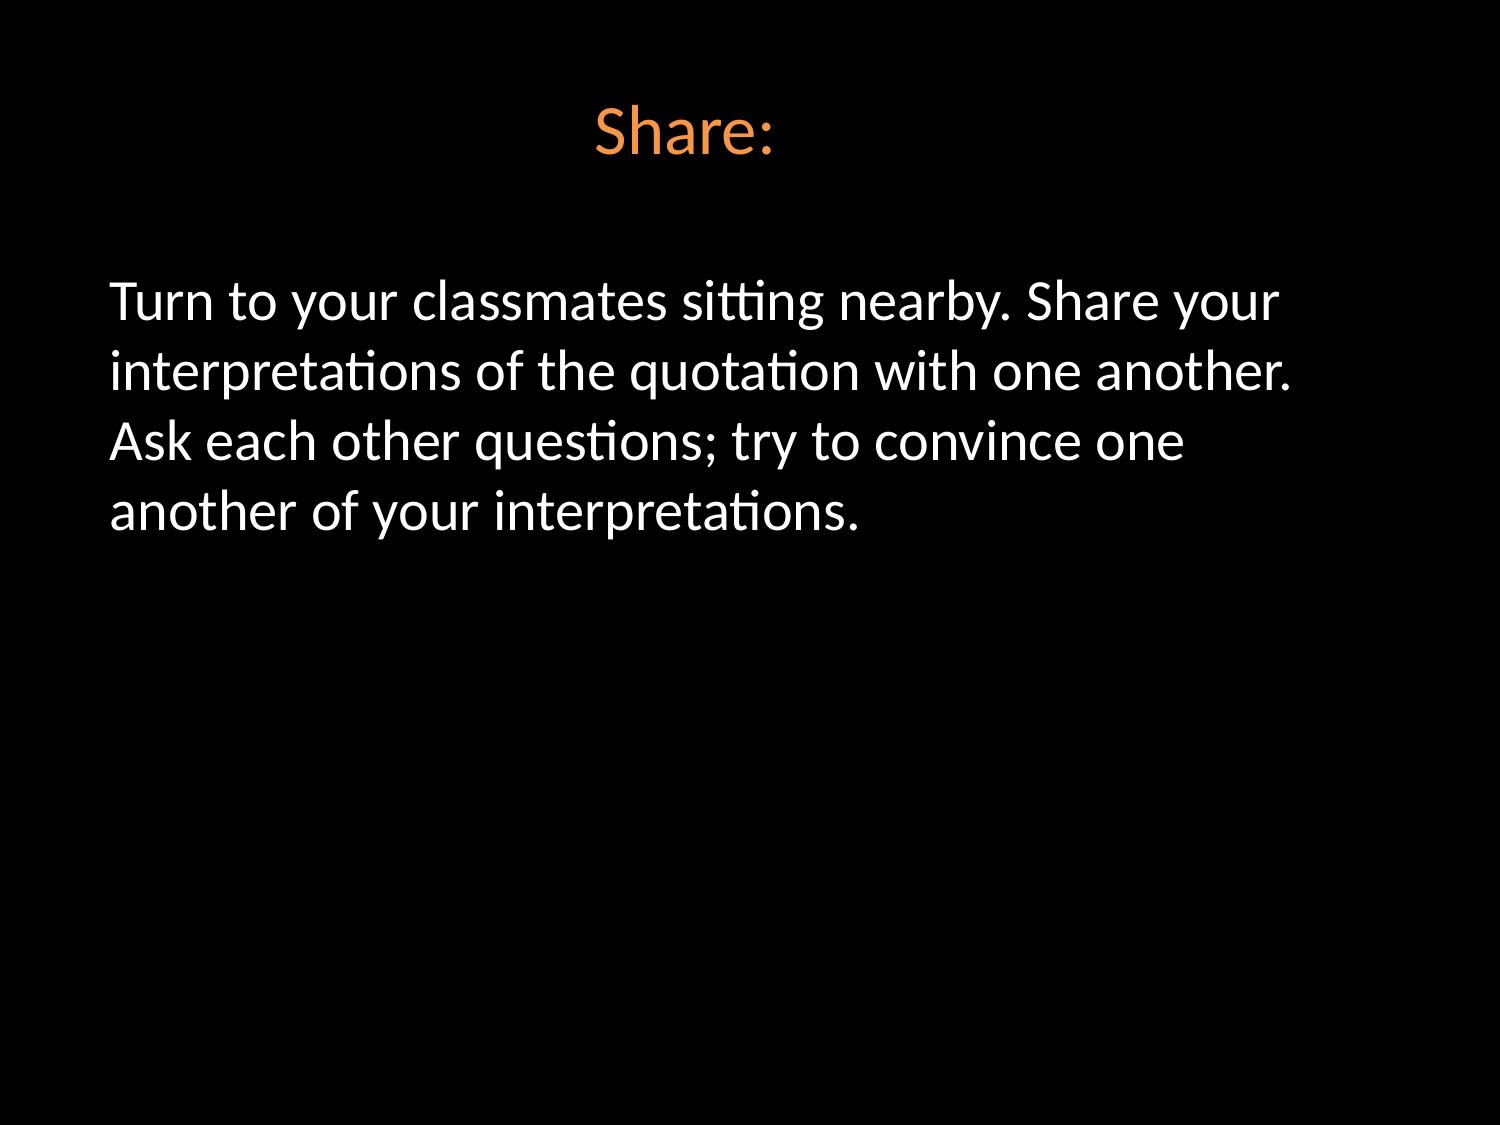

Share:
Turn to your classmates sitting nearby. Share your interpretations of the quotation with one another. Ask each other questions; try to convince one another of your interpretations.